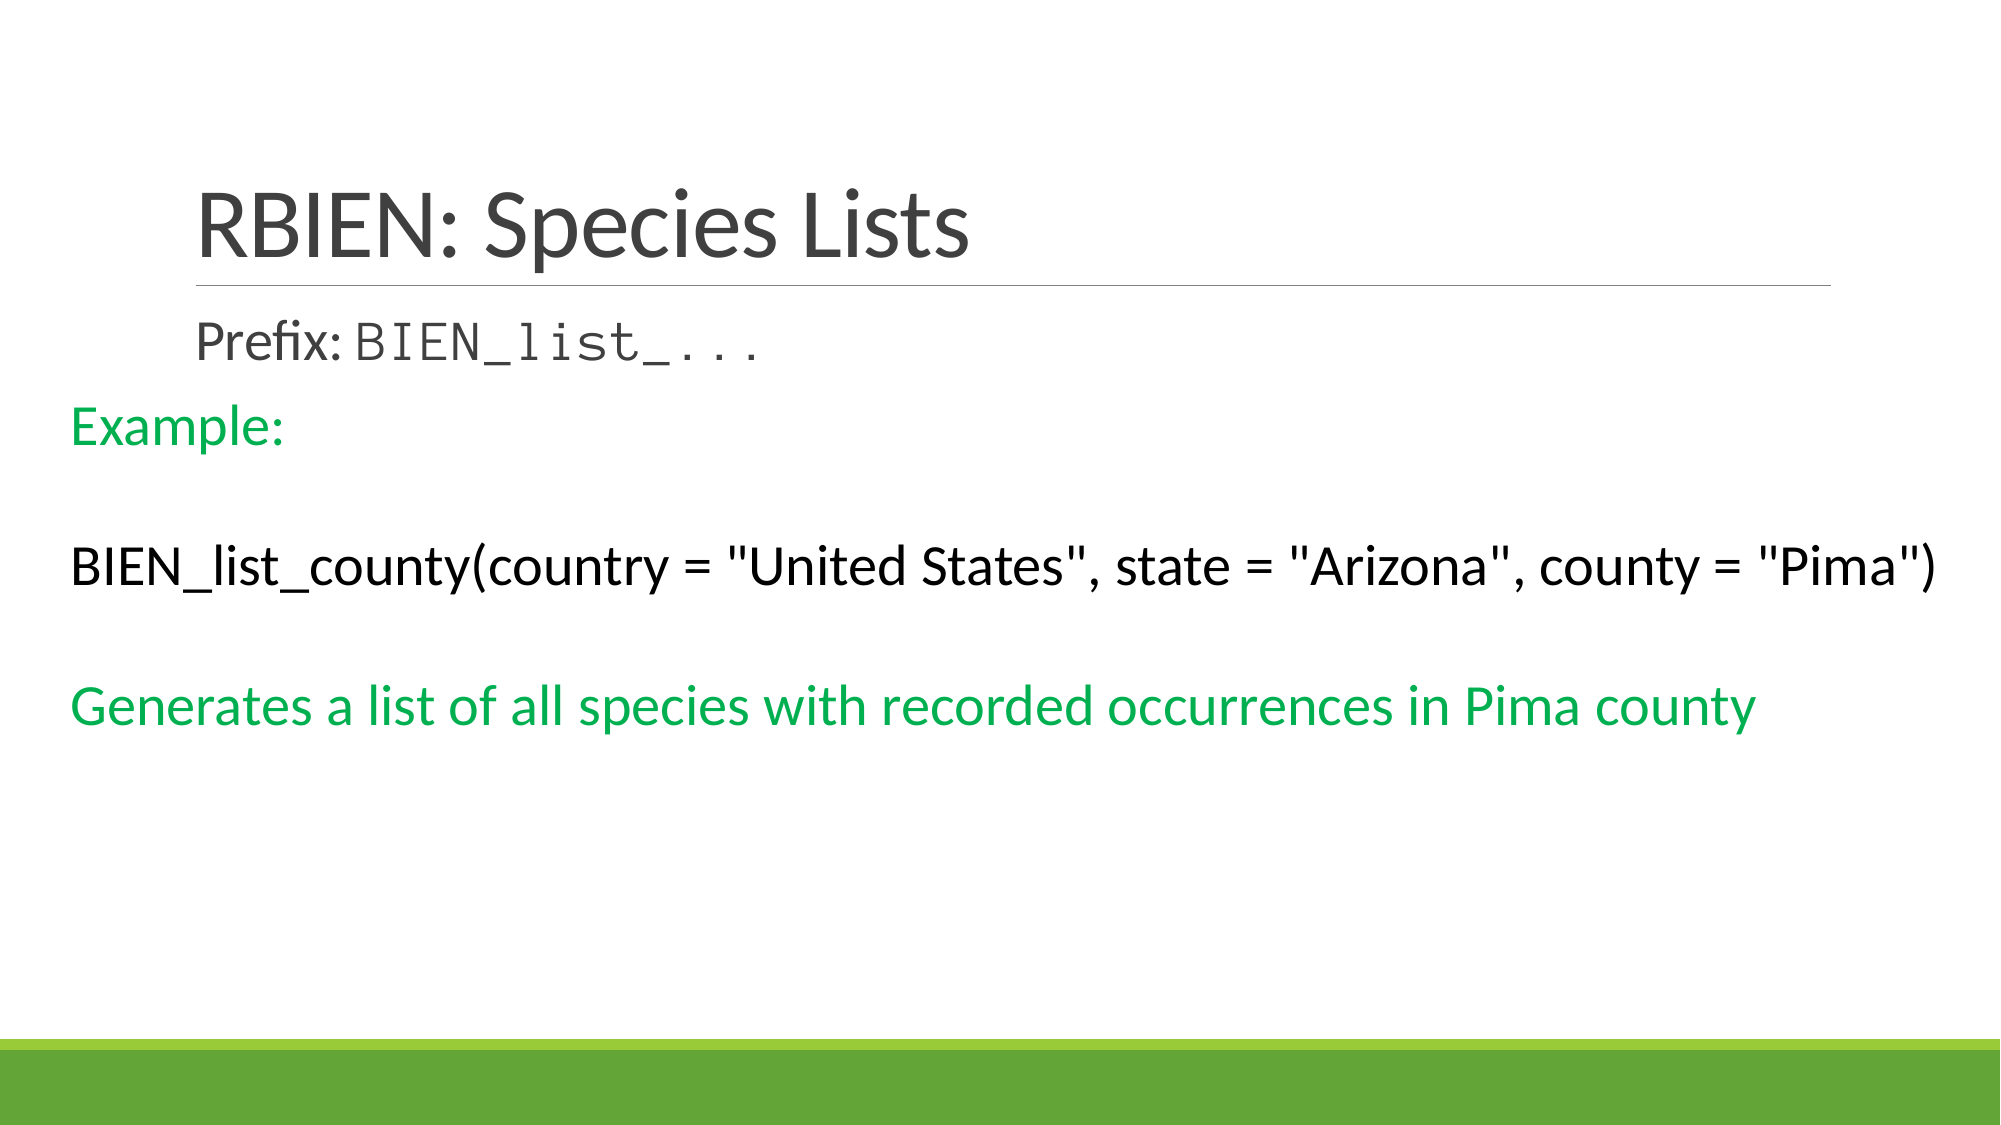

# RBIEN: Species Lists
Prefix: BIEN_list_...

Example:

BIEN_list_county(country = "United States", state = "Arizona", county = "Pima")

Generates a list of all species with recorded occurrences in Pima county